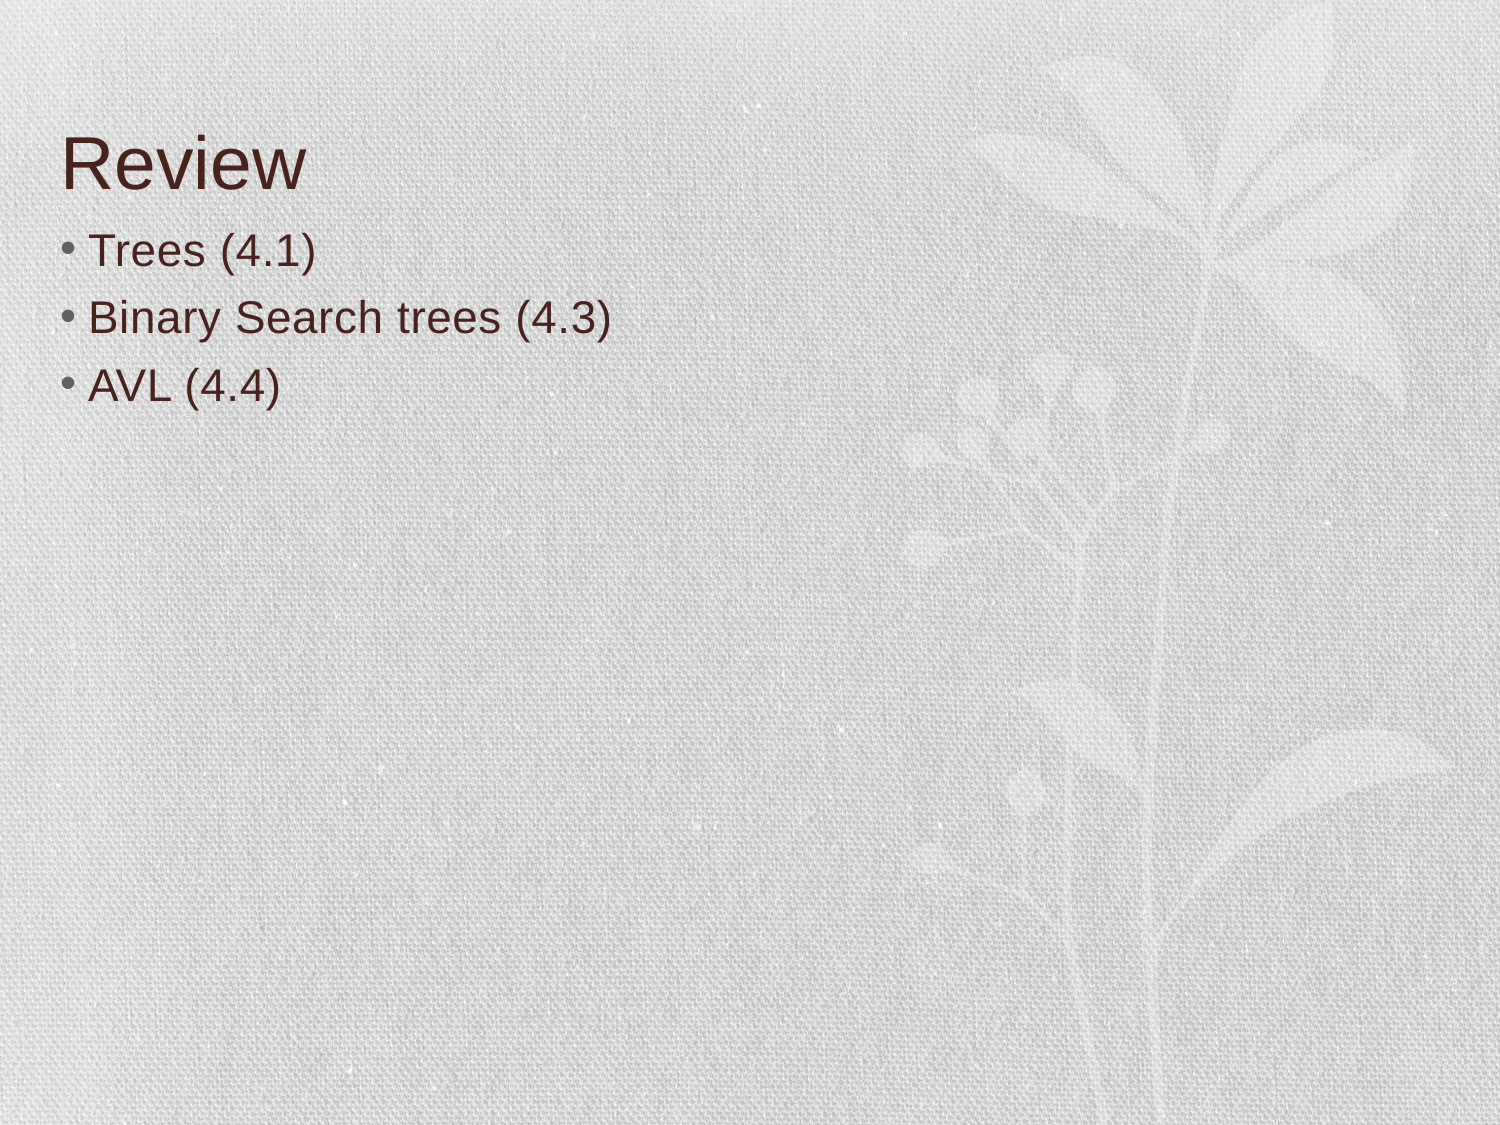

# Review
Trees (4.1)
Binary Search trees (4.3)
AVL (4.4)